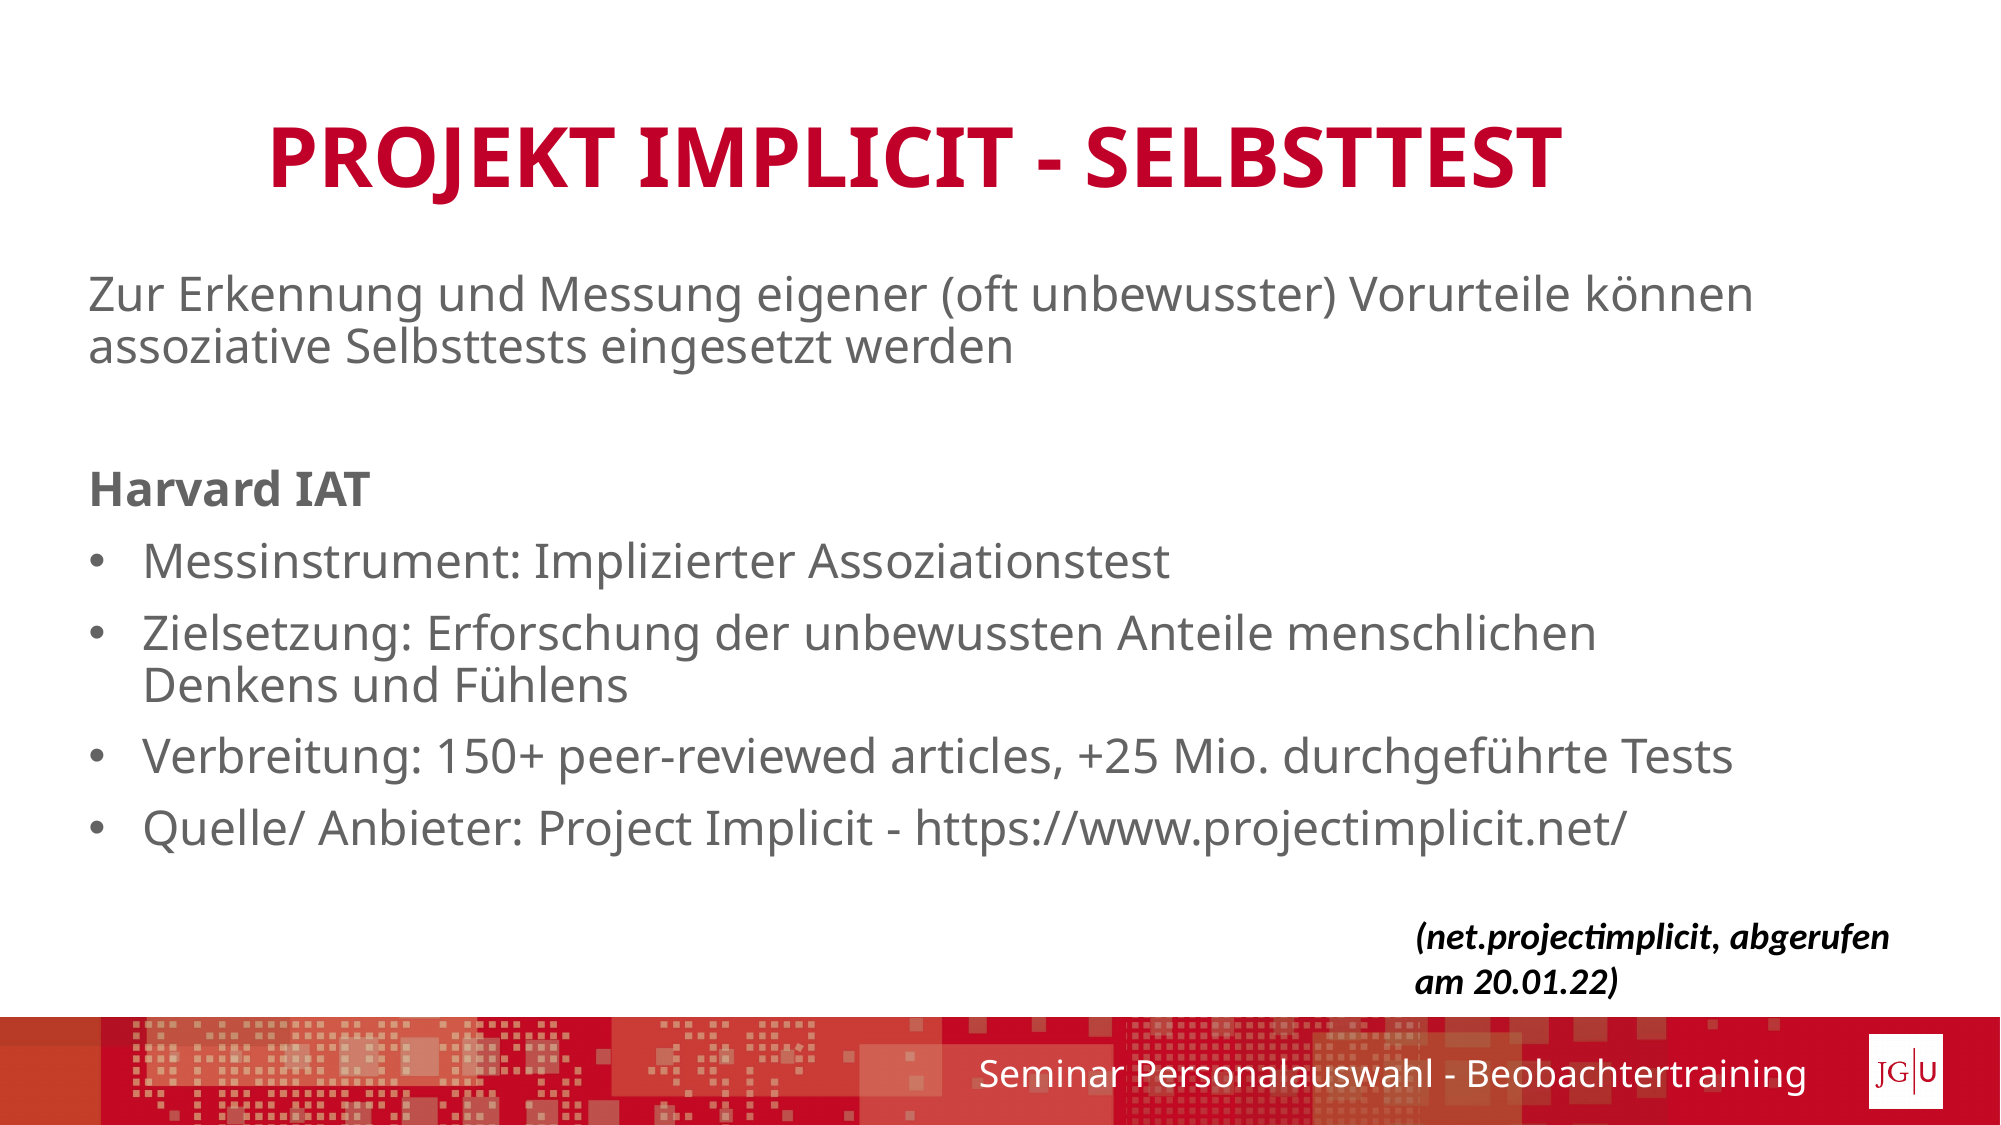

# Projekt Implicit - Selbsttest
Zur Erkennung und Messung eigener (oft unbewusster) Vorurteile können assoziative Selbsttests eingesetzt werden

Harvard IAT
Messinstrument: Implizierter Assoziationstest
Zielsetzung: Erforschung der unbewussten Anteile menschlichen Denkens und Fühlens
Verbreitung: 150+ peer-reviewed articles, +25 Mio. durchgeführte Tests
Quelle/ Anbieter: Project Implicit - https://www.projectimplicit.net/

(net.projectimplicit, abgerufen am 20.01.22)
Seminar Personalauswahl - Beobachtertraining